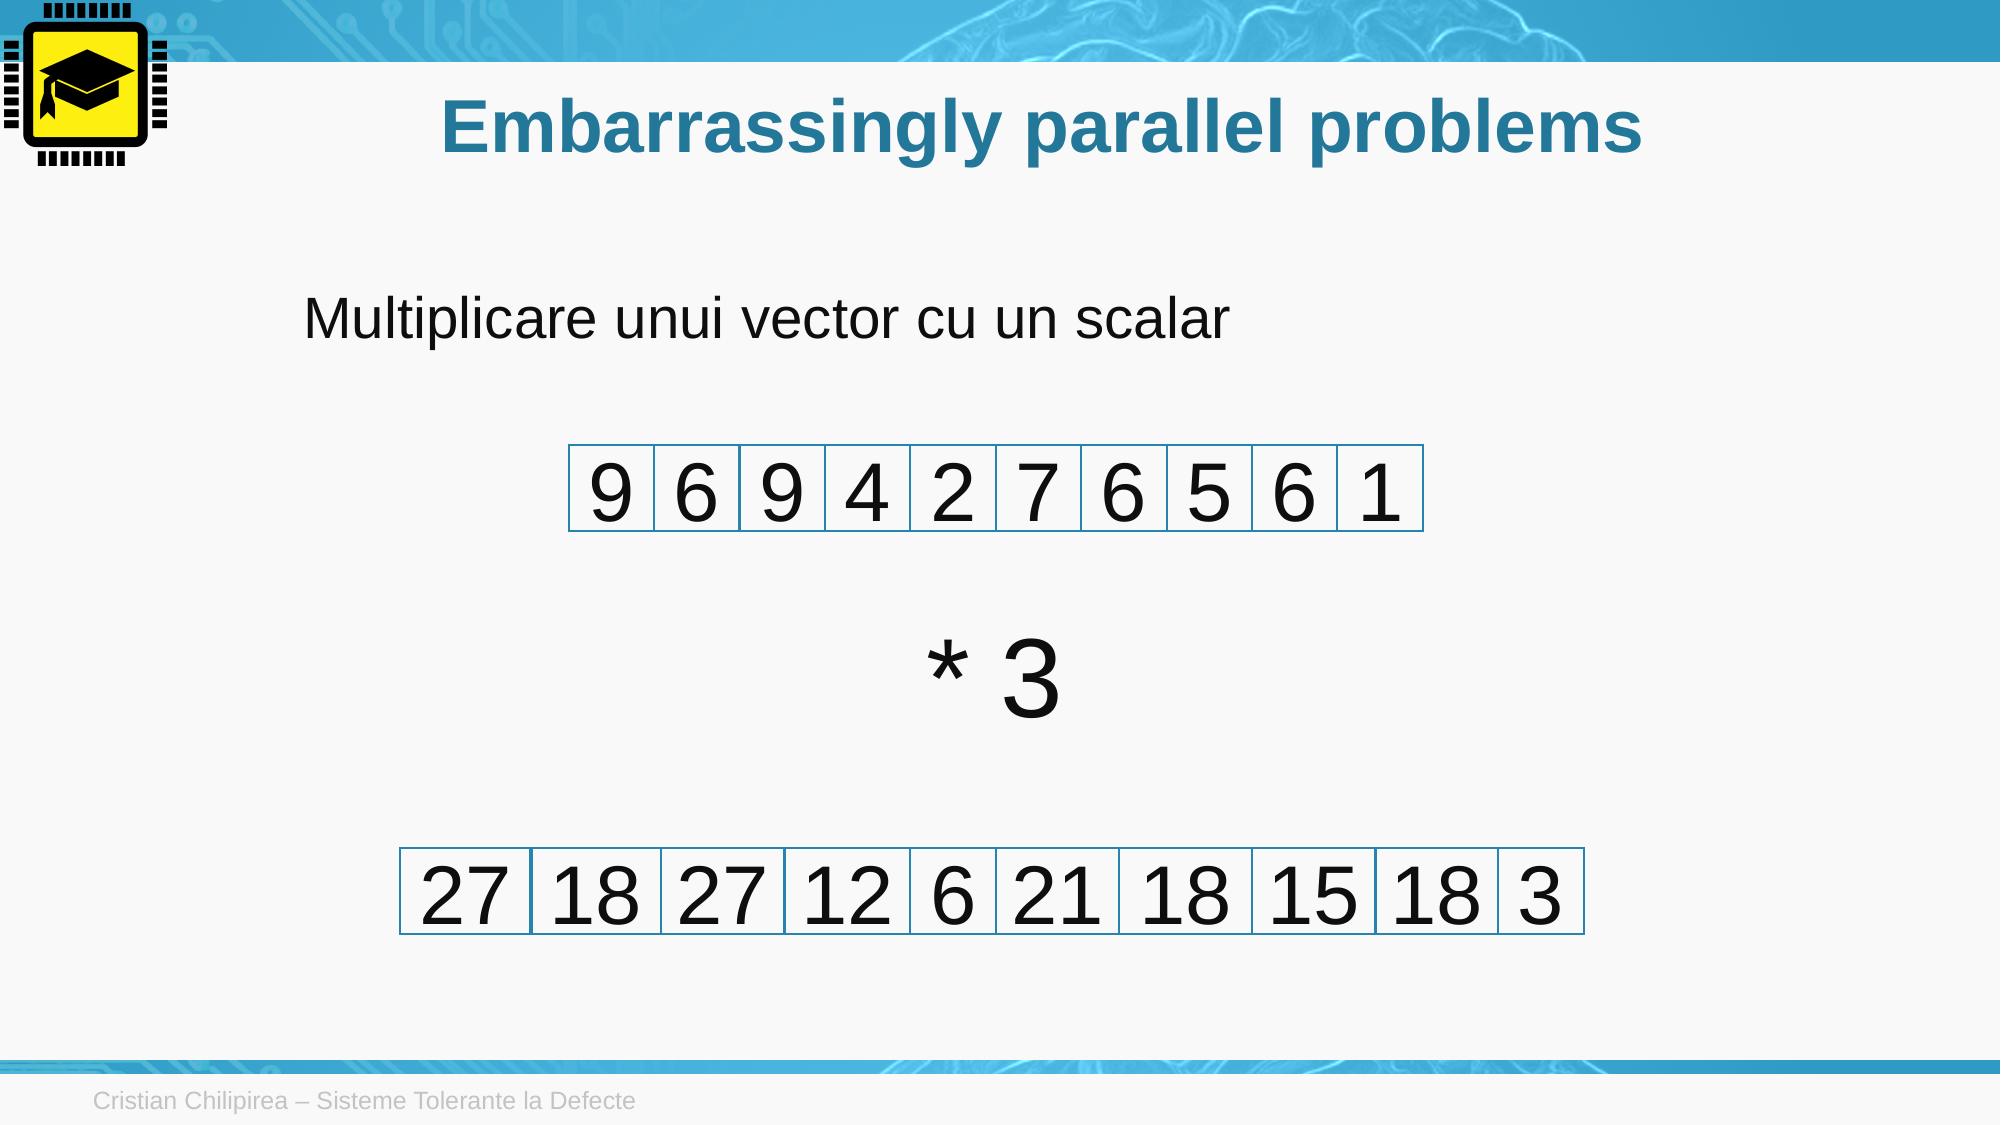

# Embarrassingly parallel problems
Multiplicare unui vector cu un scalar
9
6
9
4
2
7
6
5
6
1
* 3
27
18
27
15
18
3
12
6
21
18
Cristian Chilipirea – Sisteme Tolerante la Defecte